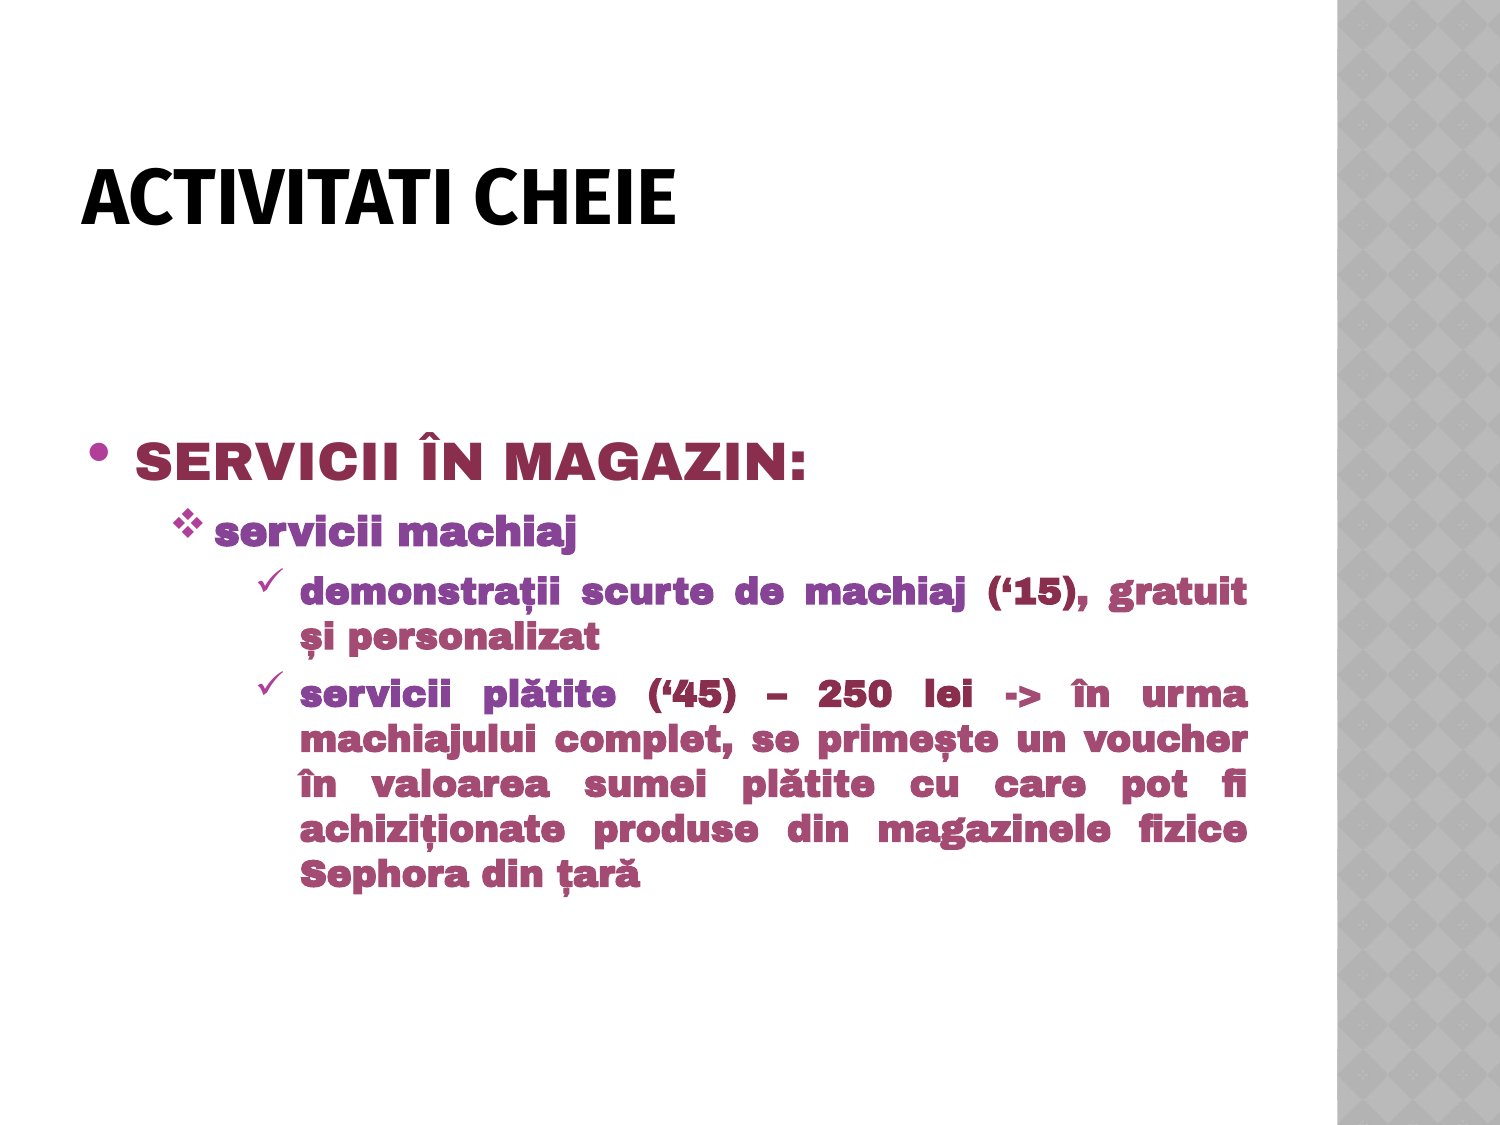

# ACTIVITATI cheie

SERVICII ÎN MAGAZIN:
servicii machiaj
demonstrații scurte de machiaj (‘15), gratuit și personalizat
servicii plătite (‘45) – 250 lei -> în urma machiajului complet, se primește un voucher în valoarea sumei plătite cu care pot fi achiziționate produse din magazinele fizice Sephora din țară